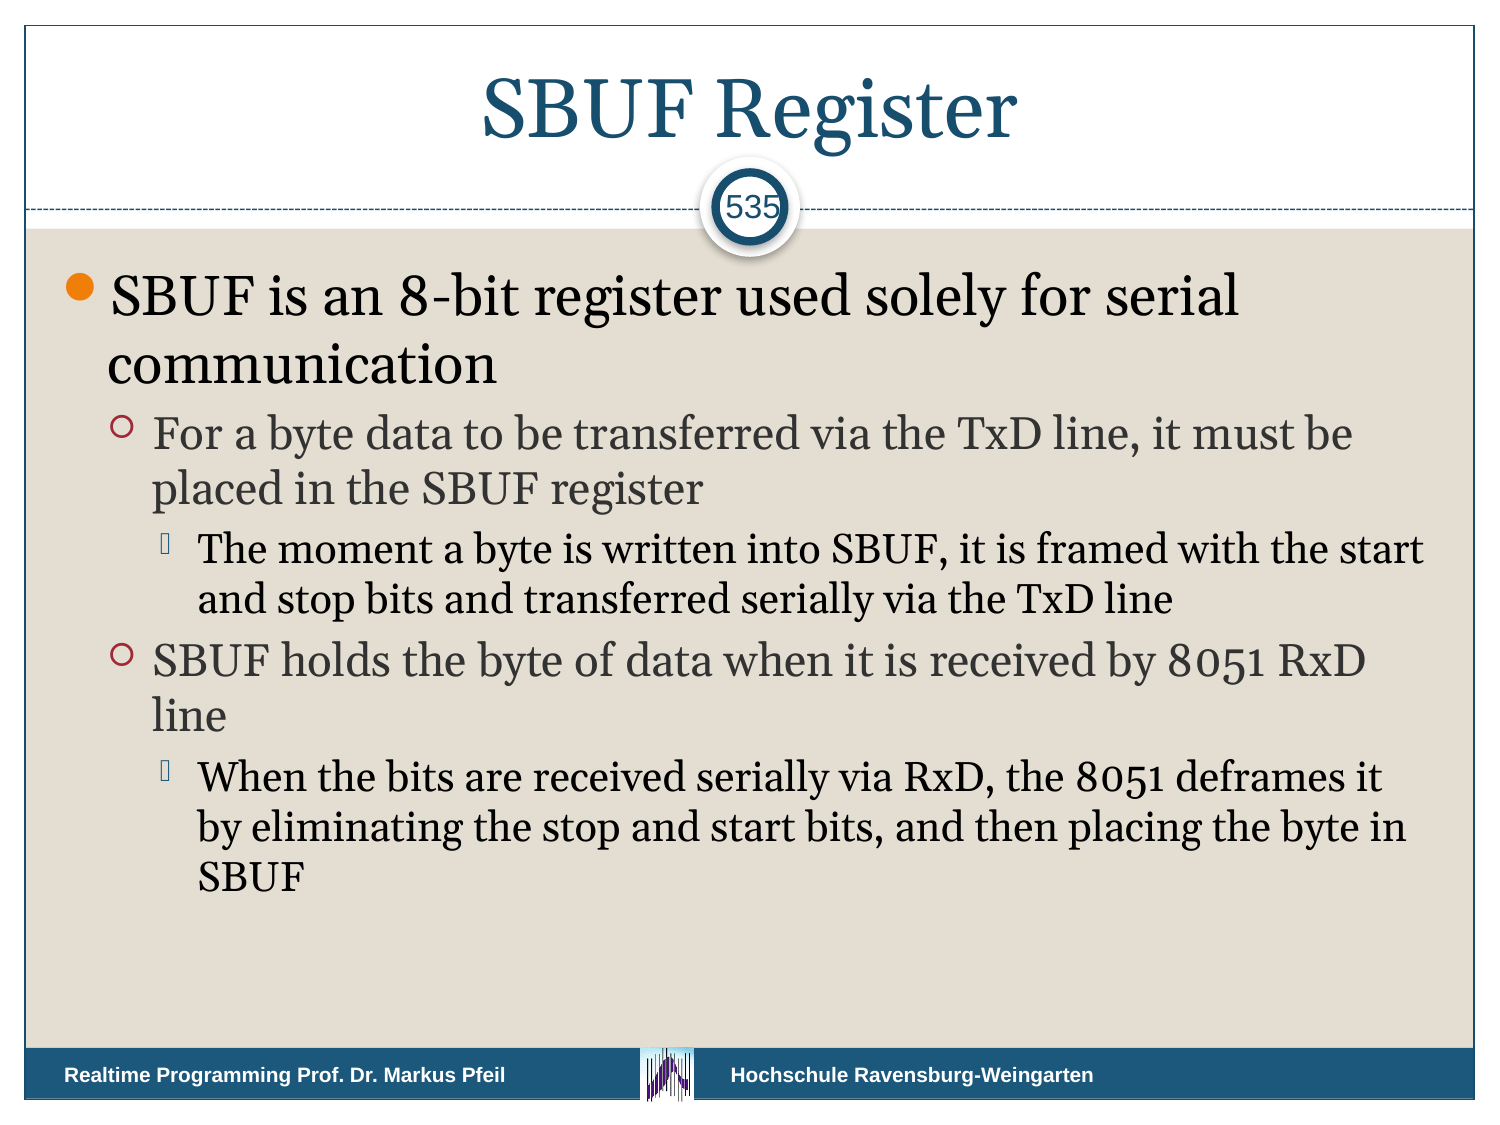

# SBUF Register
535
SBUF is an 8-bit register used solely for serial communication
For a byte data to be transferred via the TxD line, it must be placed in the SBUF register
The moment a byte is written into SBUF, it is framed with the start and stop bits and transferred serially via the TxD line
SBUF holds the byte of data when it is received by 8051 RxD line
When the bits are received serially via RxD, the 8051 deframes it by eliminating the stop and start bits, and then placing the byte in SBUF
Realtime Programming Prof. Dr. Markus Pfeil